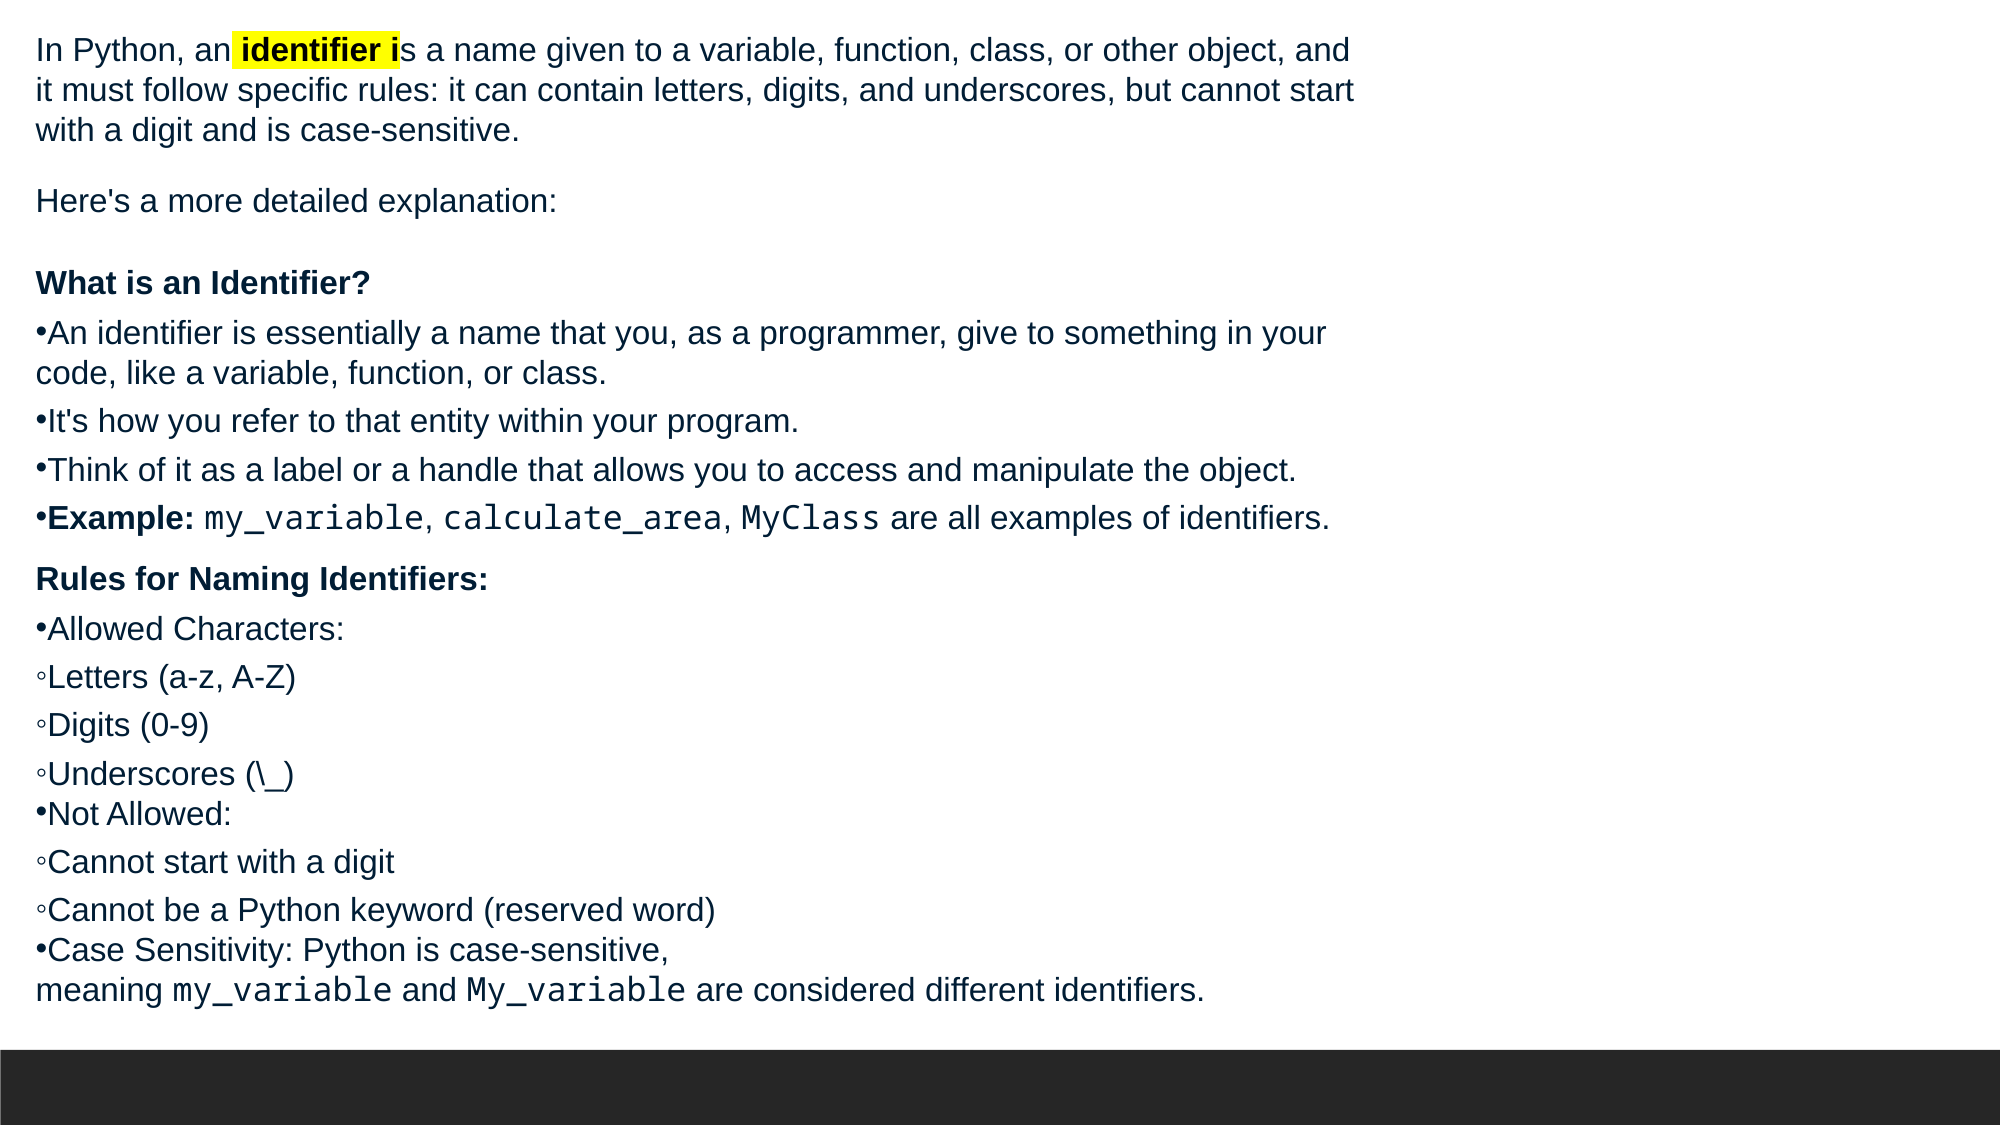

In Python, an identifier is a name given to a variable, function, class, or other object, and it must follow specific rules: it can contain letters, digits, and underscores, but cannot start with a digit and is case-sensitive.
Here's a more detailed explanation:
What is an Identifier?
An identifier is essentially a name that you, as a programmer, give to something in your code, like a variable, function, or class.
It's how you refer to that entity within your program.
Think of it as a label or a handle that allows you to access and manipulate the object.
Example: my_variable, calculate_area, MyClass are all examples of identifiers.
Rules for Naming Identifiers:
Allowed Characters:
Letters (a-z, A-Z)
Digits (0-9)
Underscores (\_)
Not Allowed:
Cannot start with a digit
Cannot be a Python keyword (reserved word)
Case Sensitivity: Python is case-sensitive, meaning my_variable and My_variable are considered different identifiers.